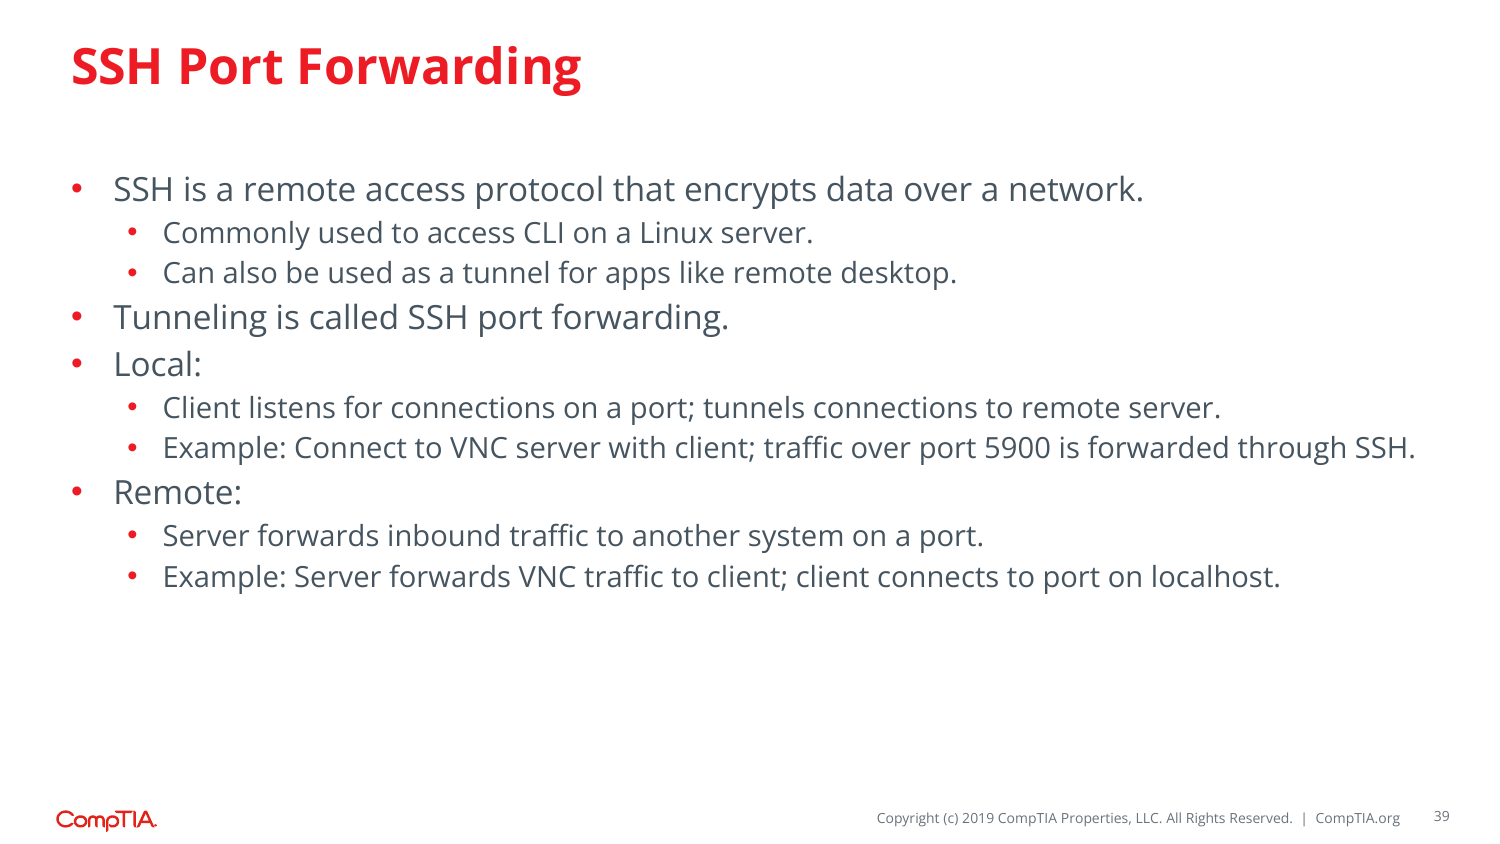

# SSH Port Forwarding
SSH is a remote access protocol that encrypts data over a network.
Commonly used to access CLI on a Linux server.
Can also be used as a tunnel for apps like remote desktop.
Tunneling is called SSH port forwarding.
Local:
Client listens for connections on a port; tunnels connections to remote server.
Example: Connect to VNC server with client; traffic over port 5900 is forwarded through SSH.
Remote:
Server forwards inbound traffic to another system on a port.
Example: Server forwards VNC traffic to client; client connects to port on localhost.

39